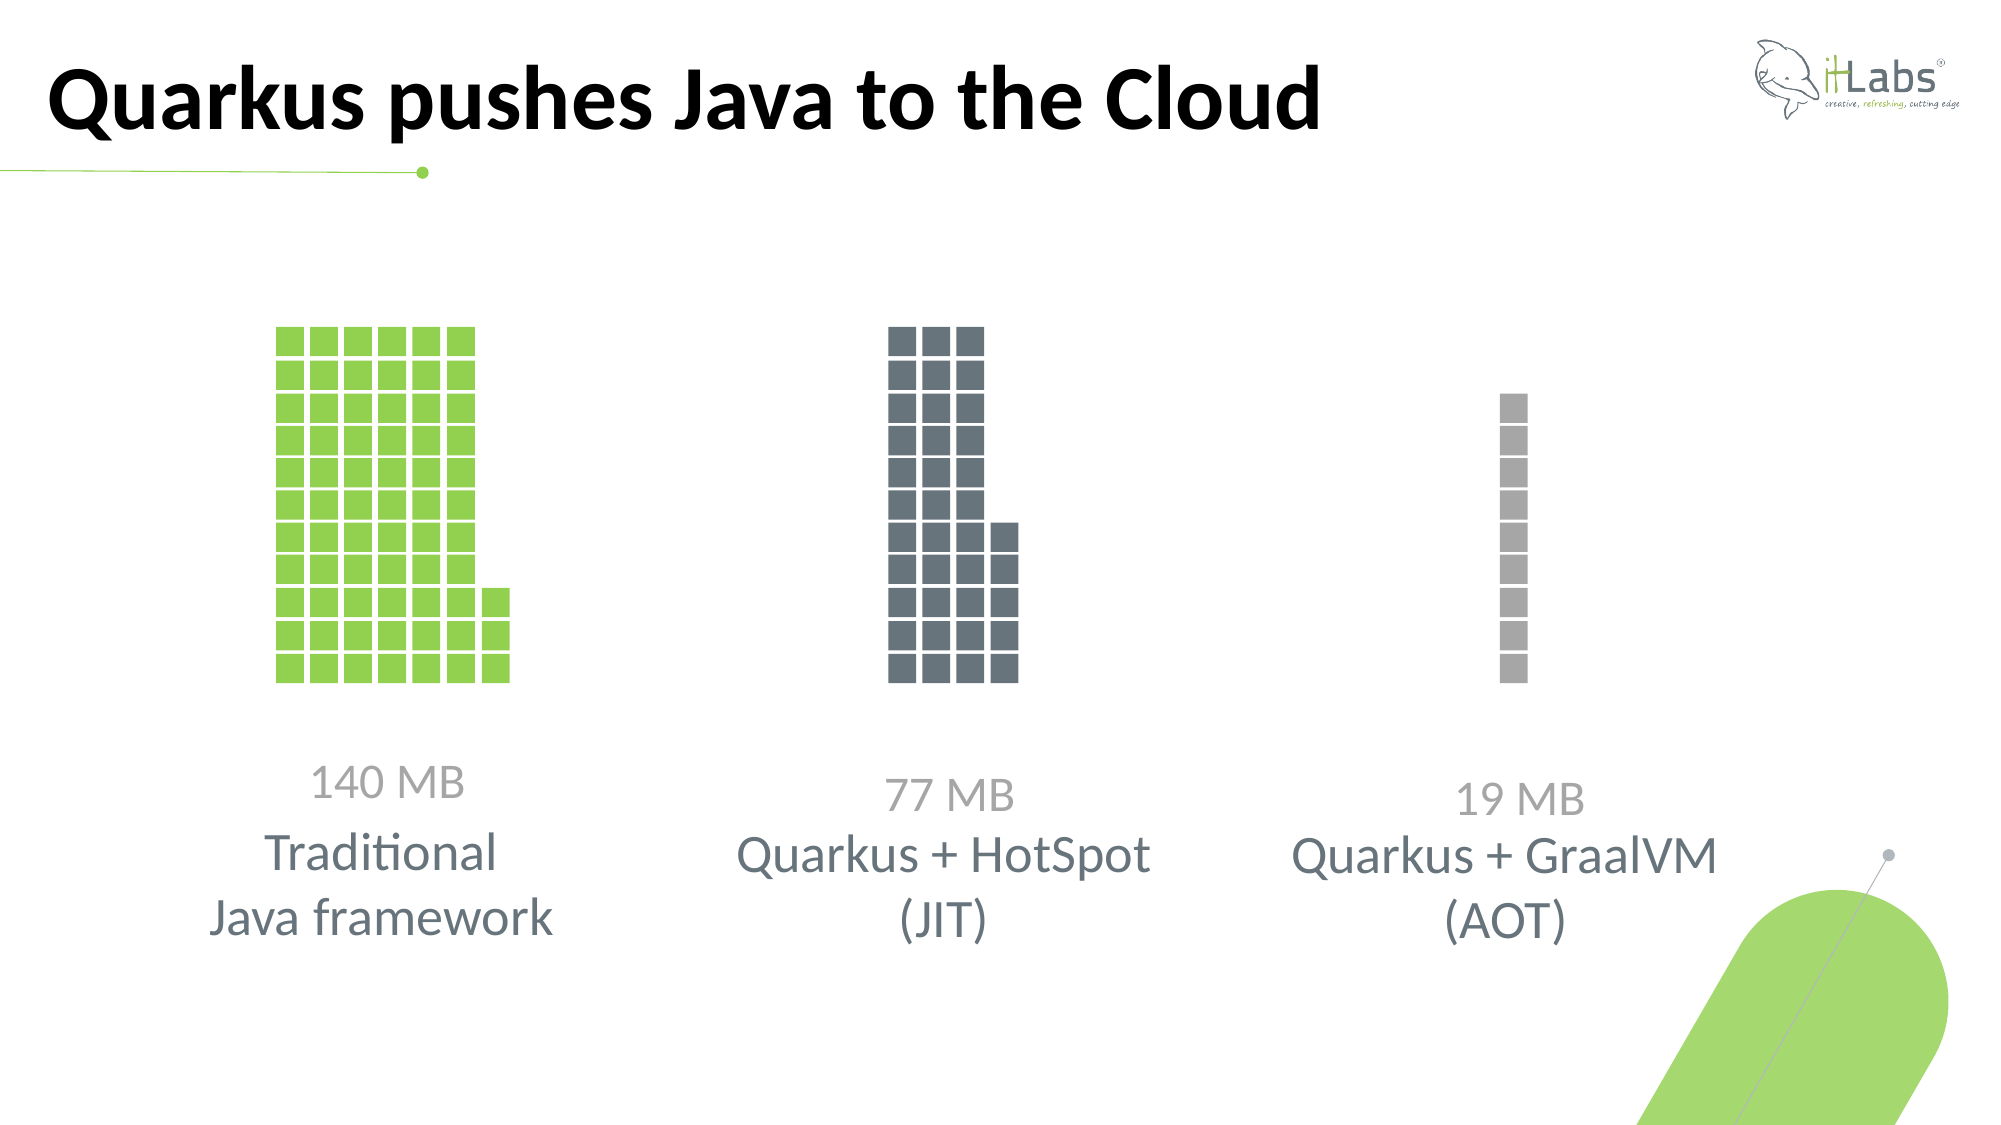

# Quarkus pushes Java to the Cloud

140 MB
Traditional
Java framework
77 MB
Quarkus + HotSpot
(JIT)
19 MB
Quarkus + GraalVM
(AOT)